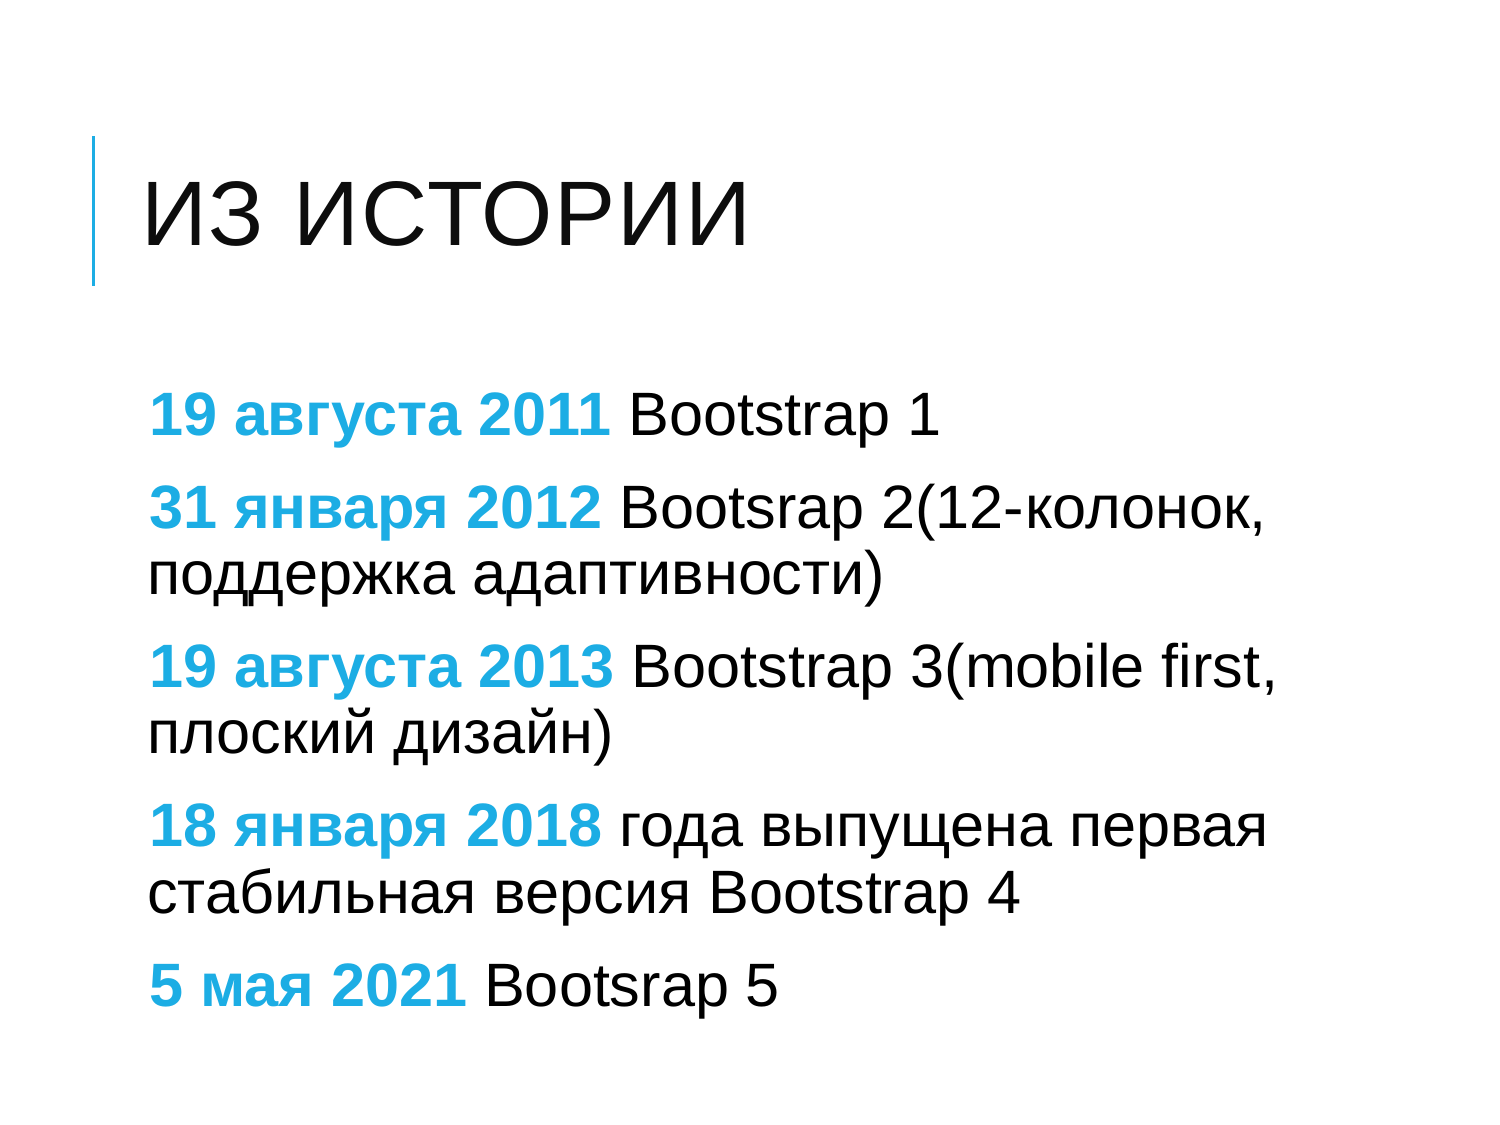

# Из истории
19 августа 2011 Bootstrap 1
31 января 2012 Bootsrap 2(12-колонок, поддержка адаптивности)
19 августа 2013 Bootstrap 3(mobile first, плоский дизайн)
18 января 2018 года выпущена первая стабильная версия Bootstrap 4
5 мая 2021 Bootsrap 5